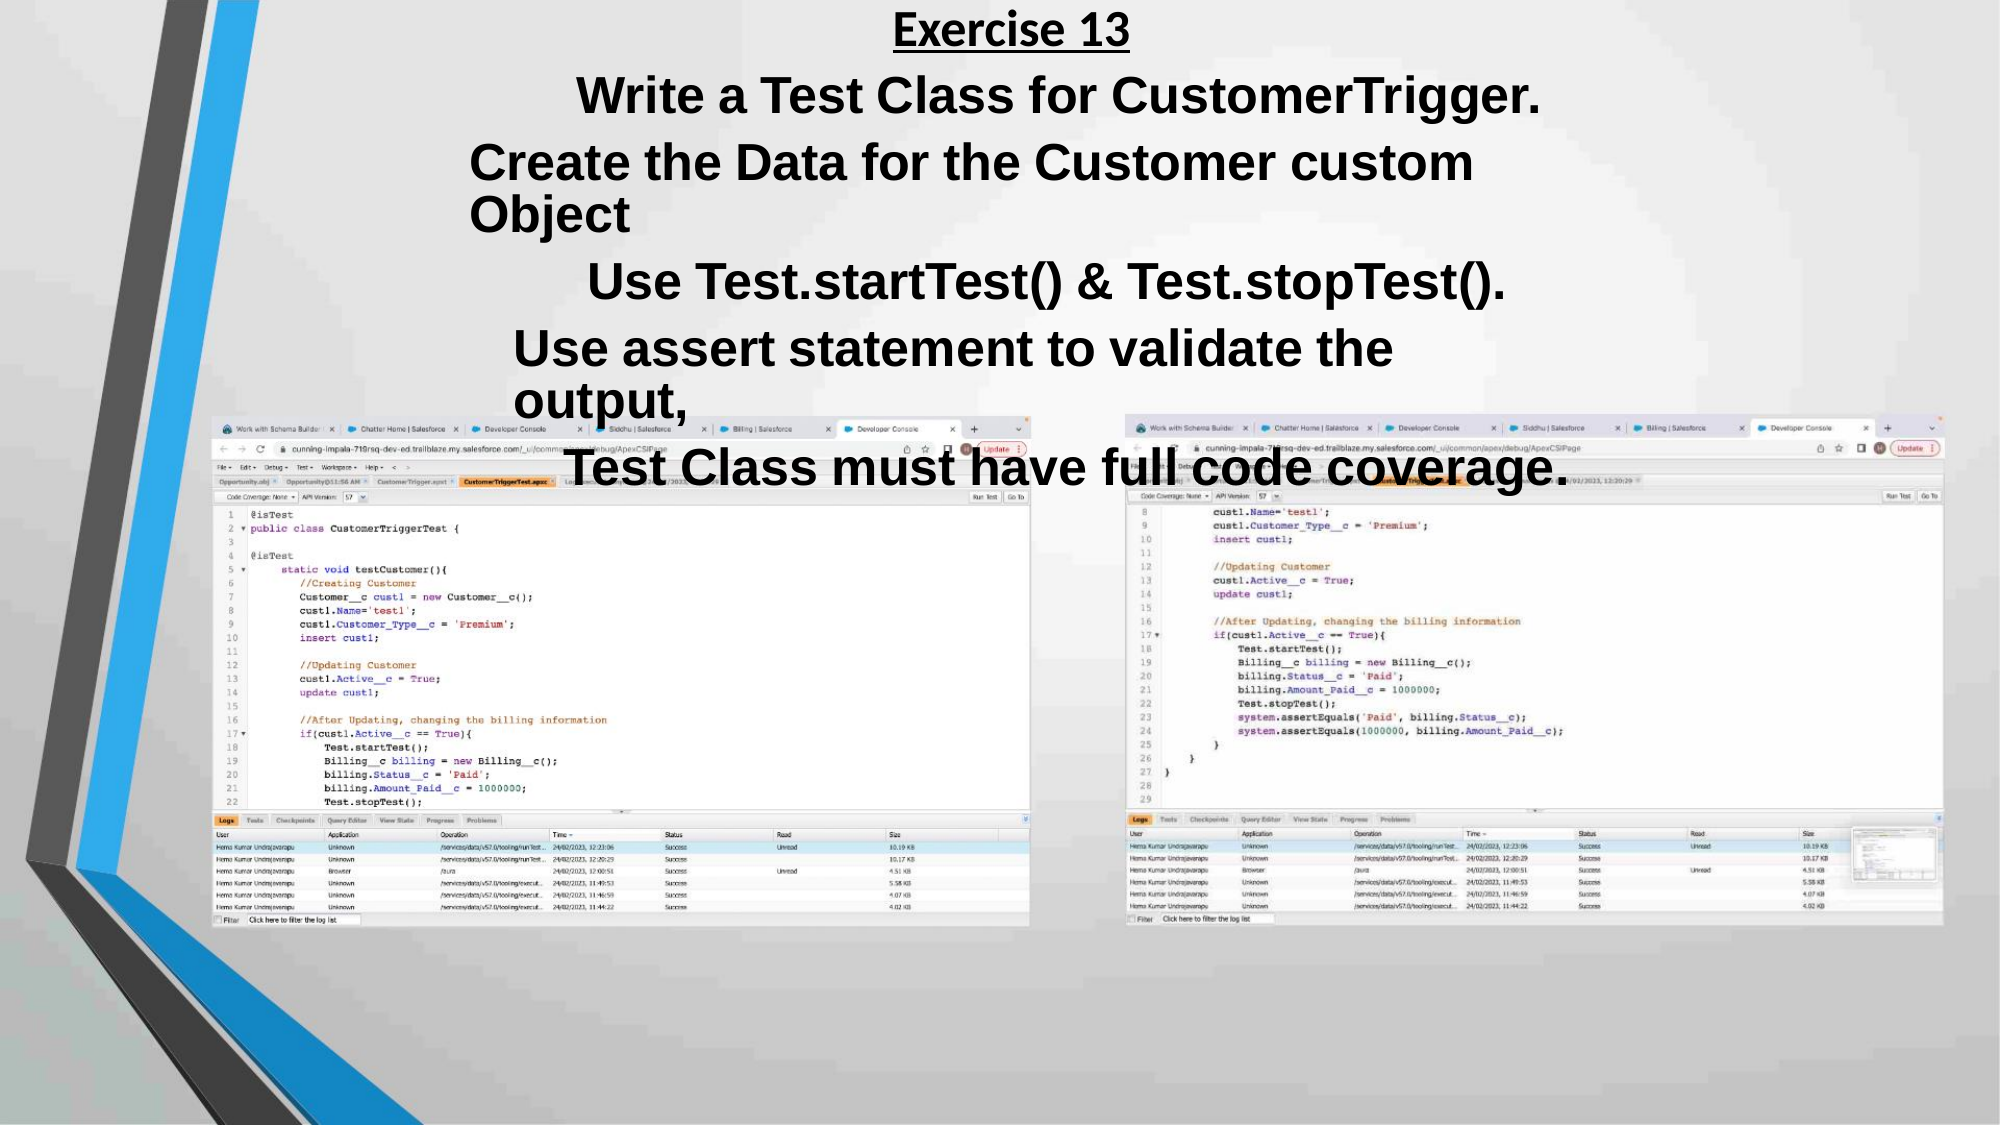

Exercise 13
Write a Test Class for CustomerTrigger.
Create the Data for the Customer custom Object
Use Test.startTest() & Test.stopTest().
Use assert statement to validate the output,
Test Class must have full code coverage.